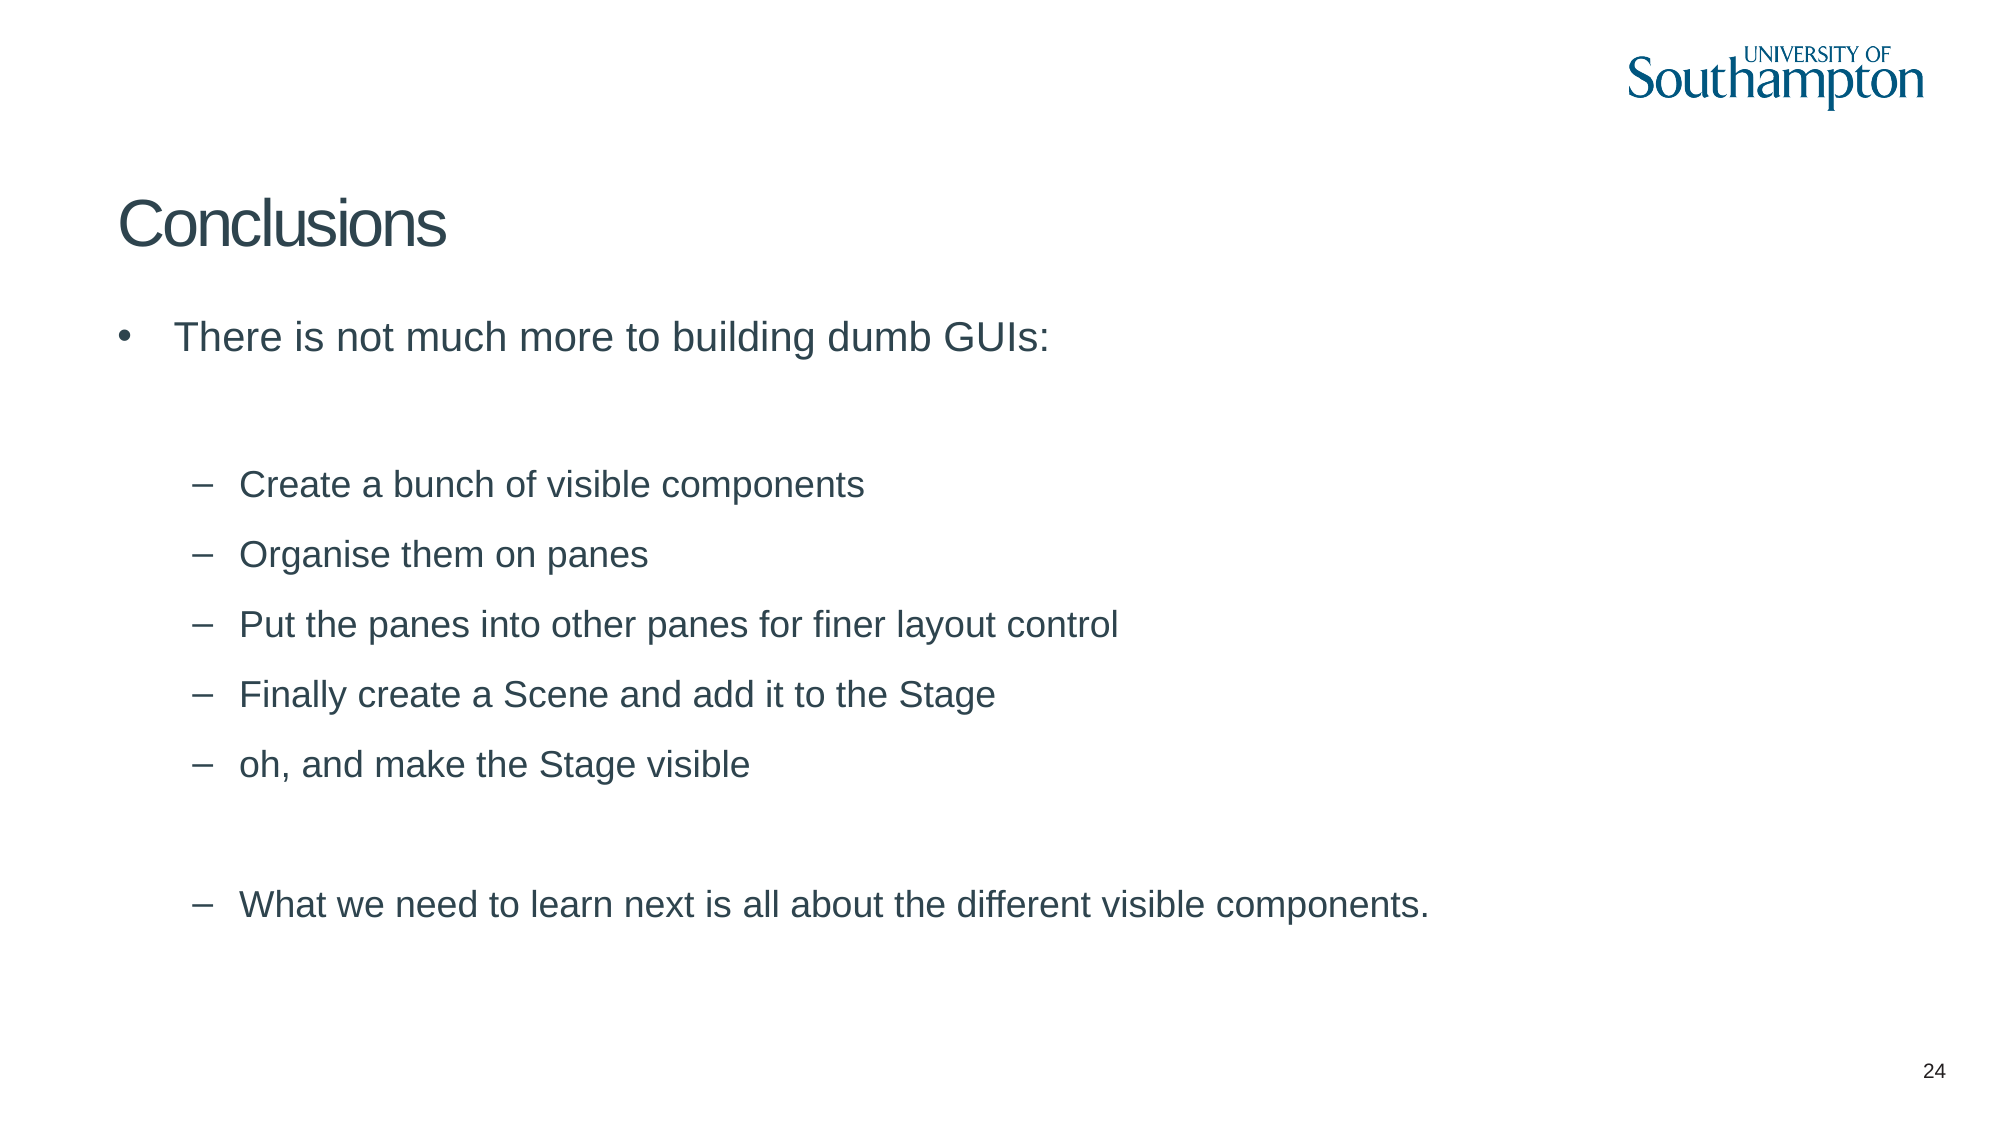

# Conclusions
There is not much more to building dumb GUIs:

Create a bunch of visible components
Organise them on panes
Put the panes into other panes for finer layout control
Finally create a Scene and add it to the Stage
oh, and make the Stage visible

What we need to learn next is all about the different visible components.